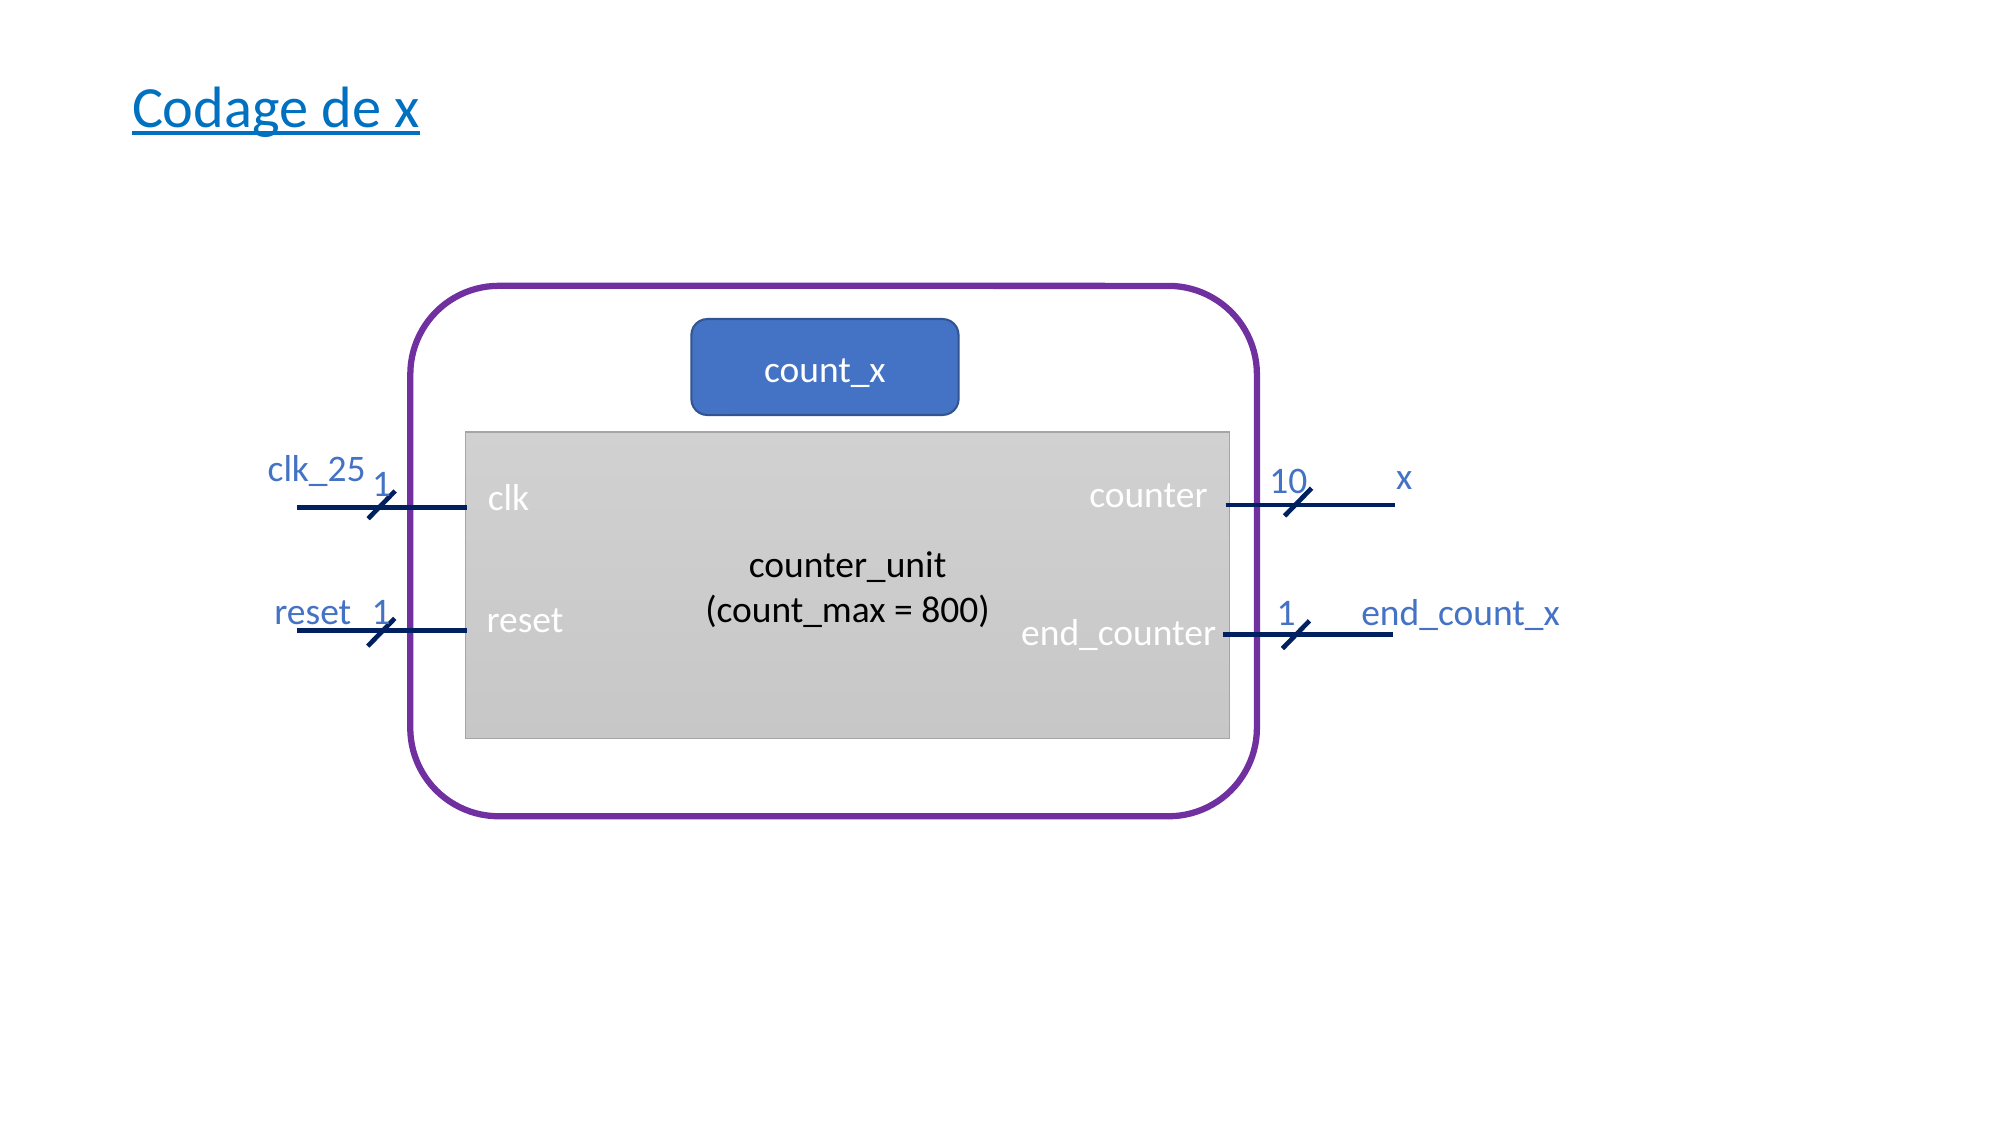

Codage de x

count_x
counter_unit
(count_max = 800)
clk_25
x
10
1
counter
clk
reset
1
end_count_x
1
reset
end_counter